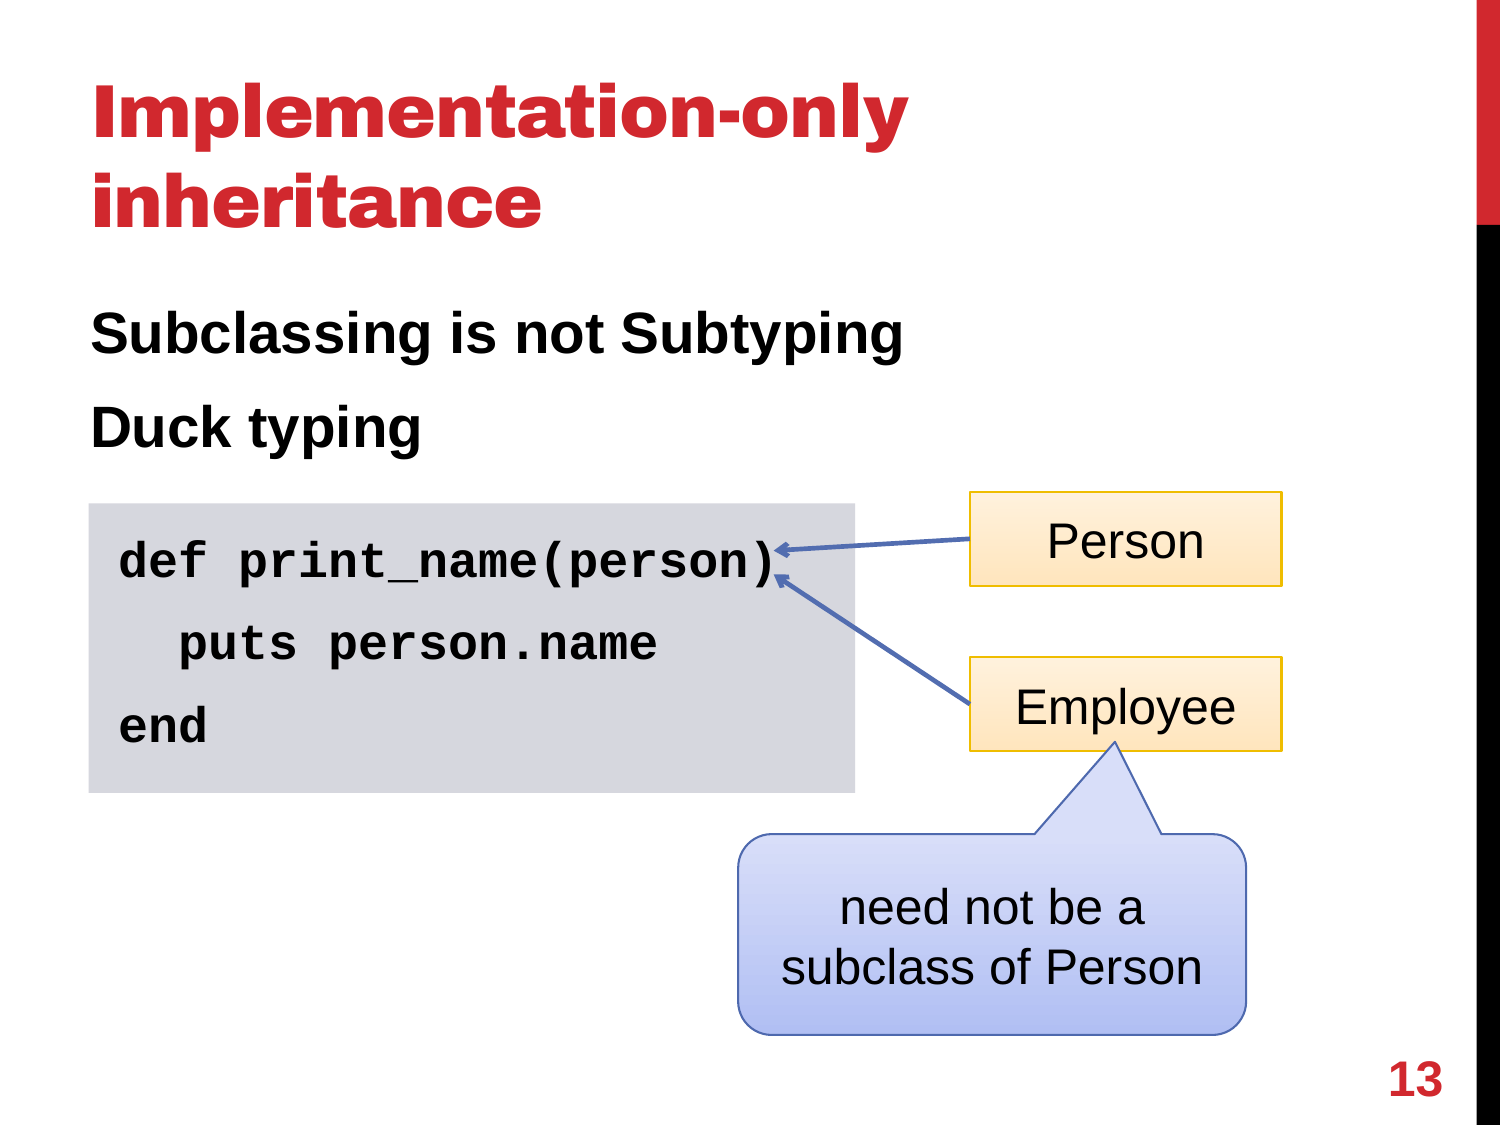

# Implementation-only inheritance
Subclassing is not Subtyping
Duck typing
Person
def print_name(person)
  puts person.name
end
Employee
need not be a subclass of Person
13